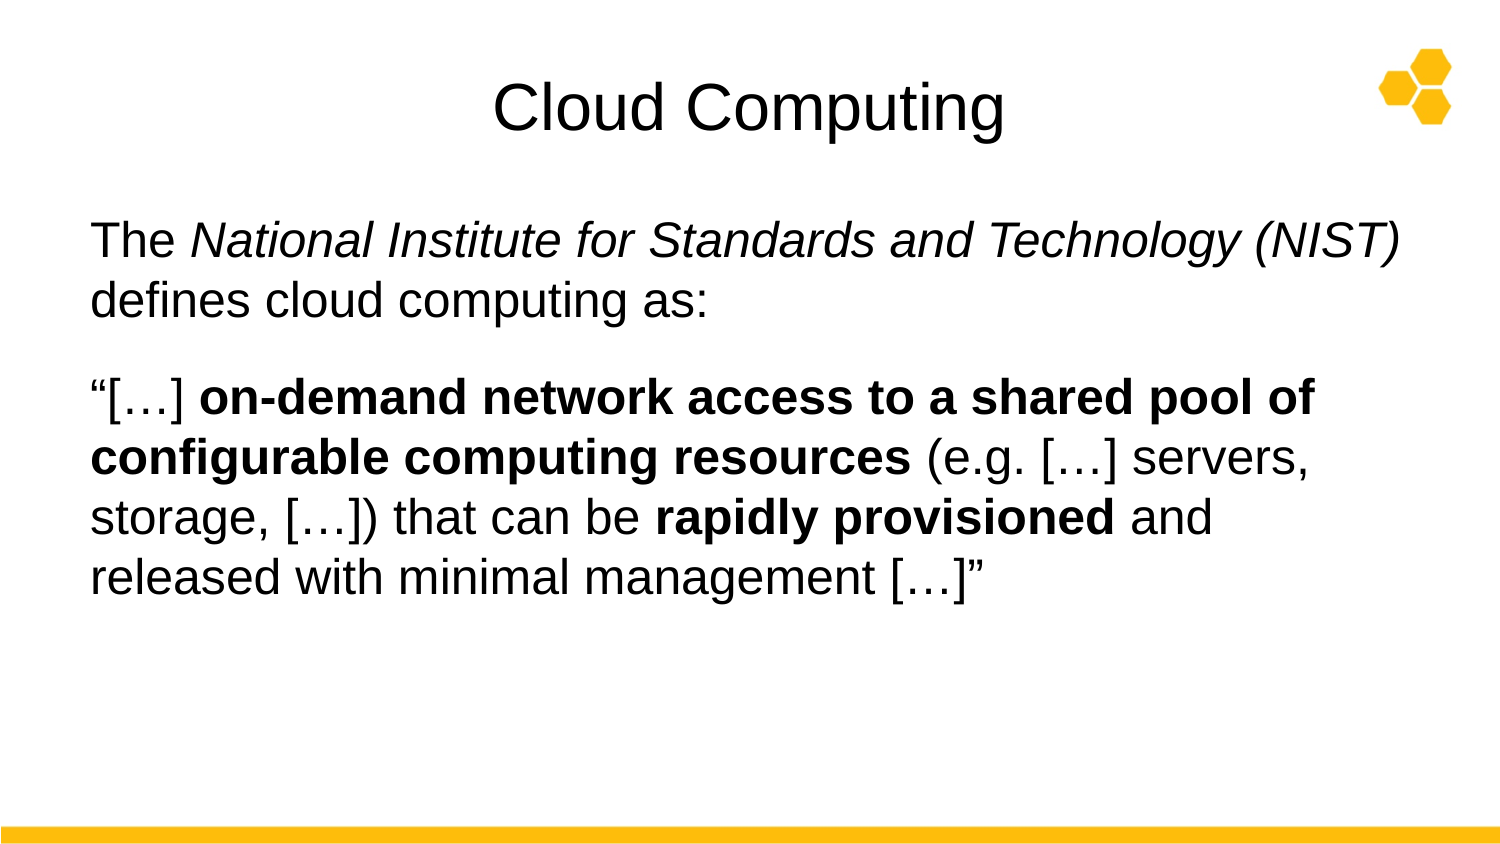

# Cloud Computing
The National Institute for Standards and Technology (NIST) defines cloud computing as:
“[…] on-demand network access to a shared pool of configurable computing resources (e.g. […] servers, storage, […]) that can be rapidly provisioned and released with minimal management […]”